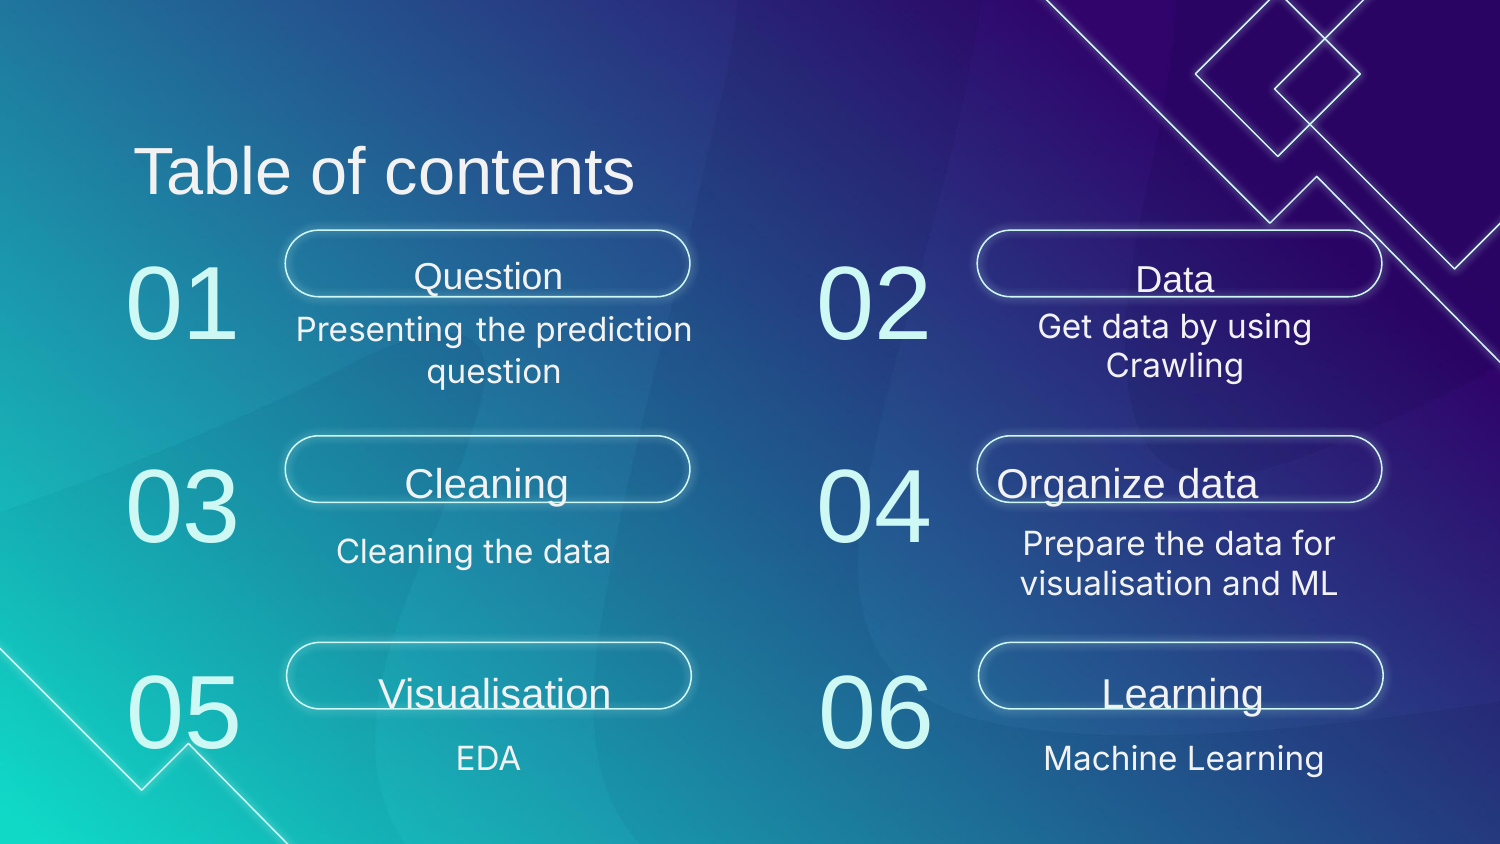

# Table of contents
01
02
Data
Question

Presenting the prediction
question
Get data by using
Crawling
03
04
Cleaning
Organize data

Cleaning the data
Prepare the data for visualisation and ML

05
06
Visualisation
Learning

EDA
Machine Learning